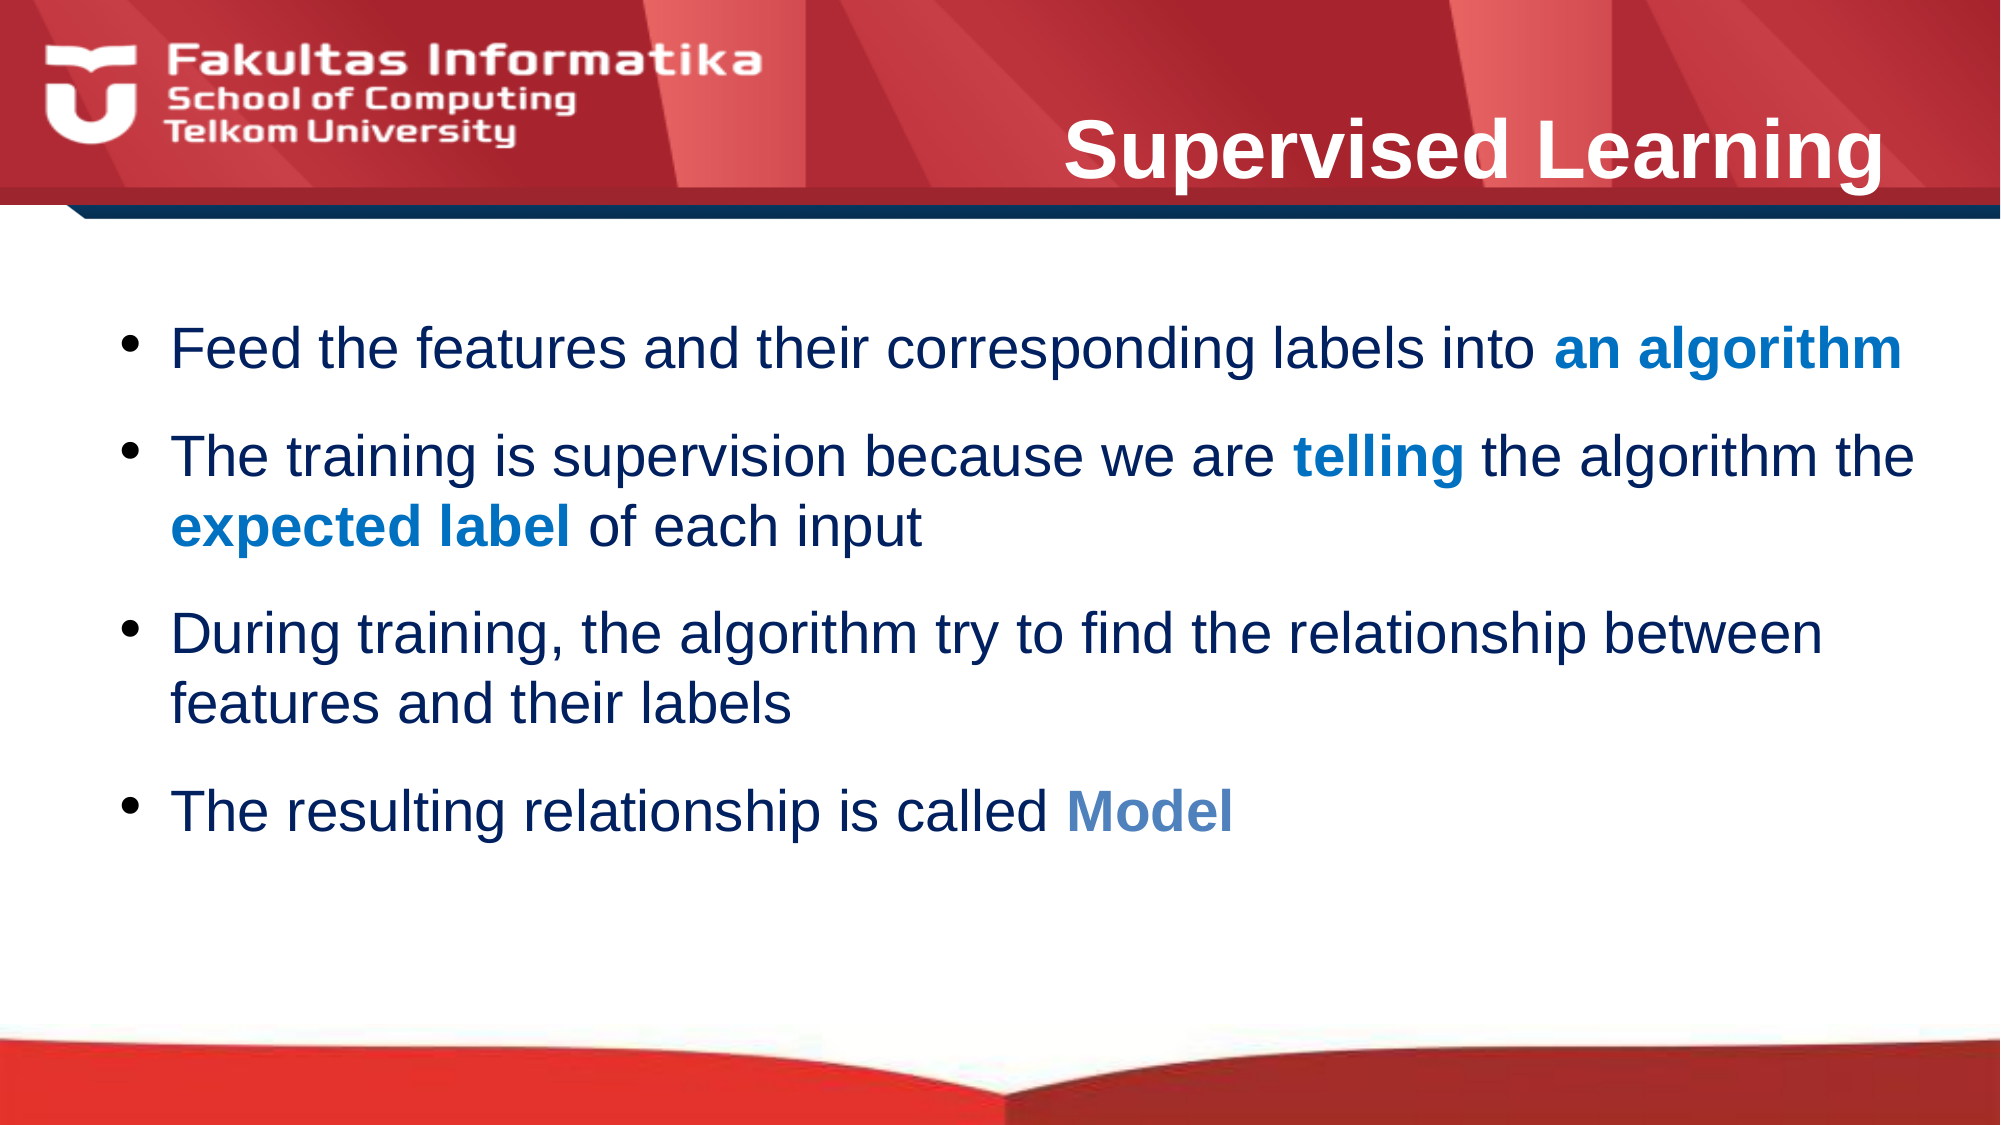

# Supervised Learning
Feed the features and their corresponding labels into an algorithm
The training is supervision because we are telling the algorithm the expected label of each input
During training, the algorithm try to find the relationship between features and their labels
The resulting relationship is called Model